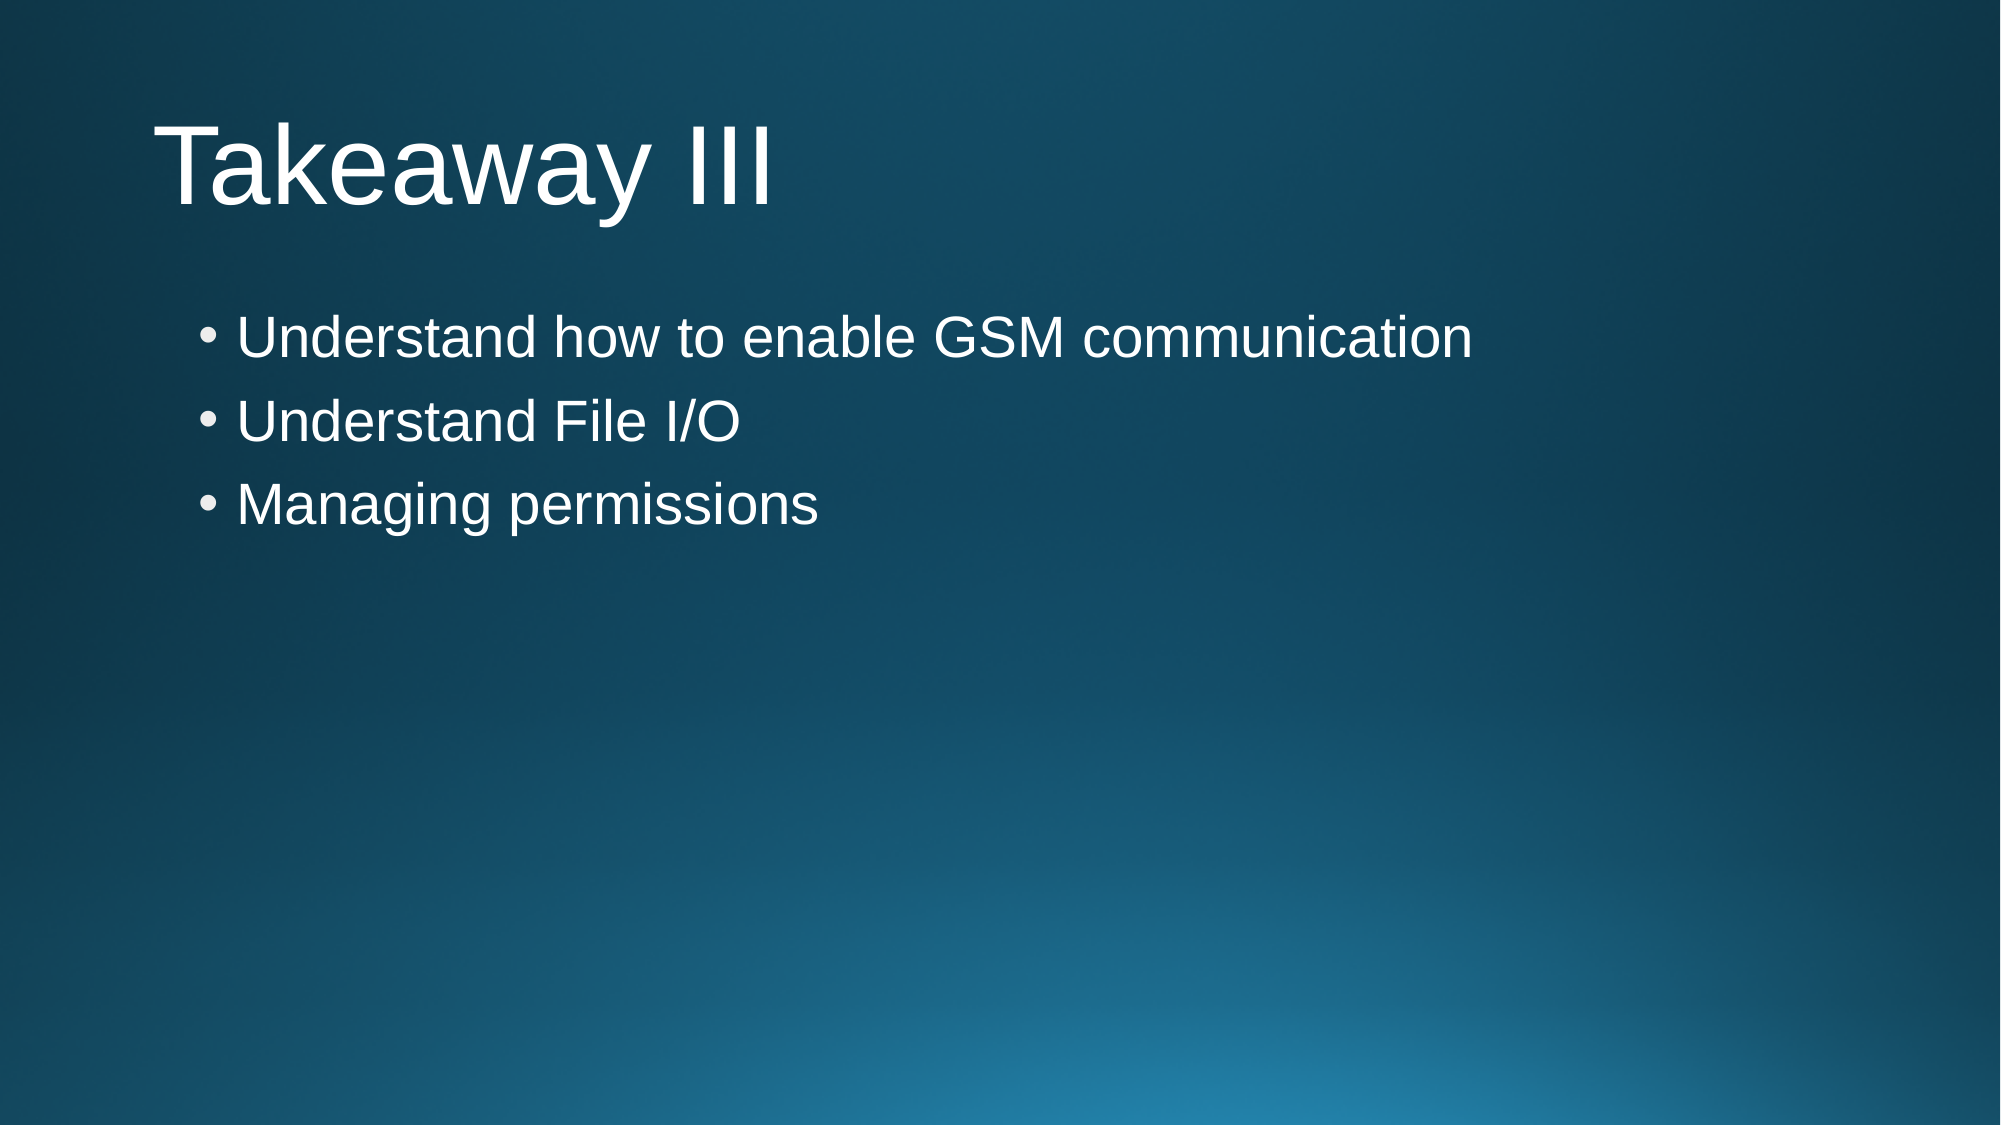

# Takeaway III
Understand how to enable GSM communication
Understand File I/O
Managing permissions